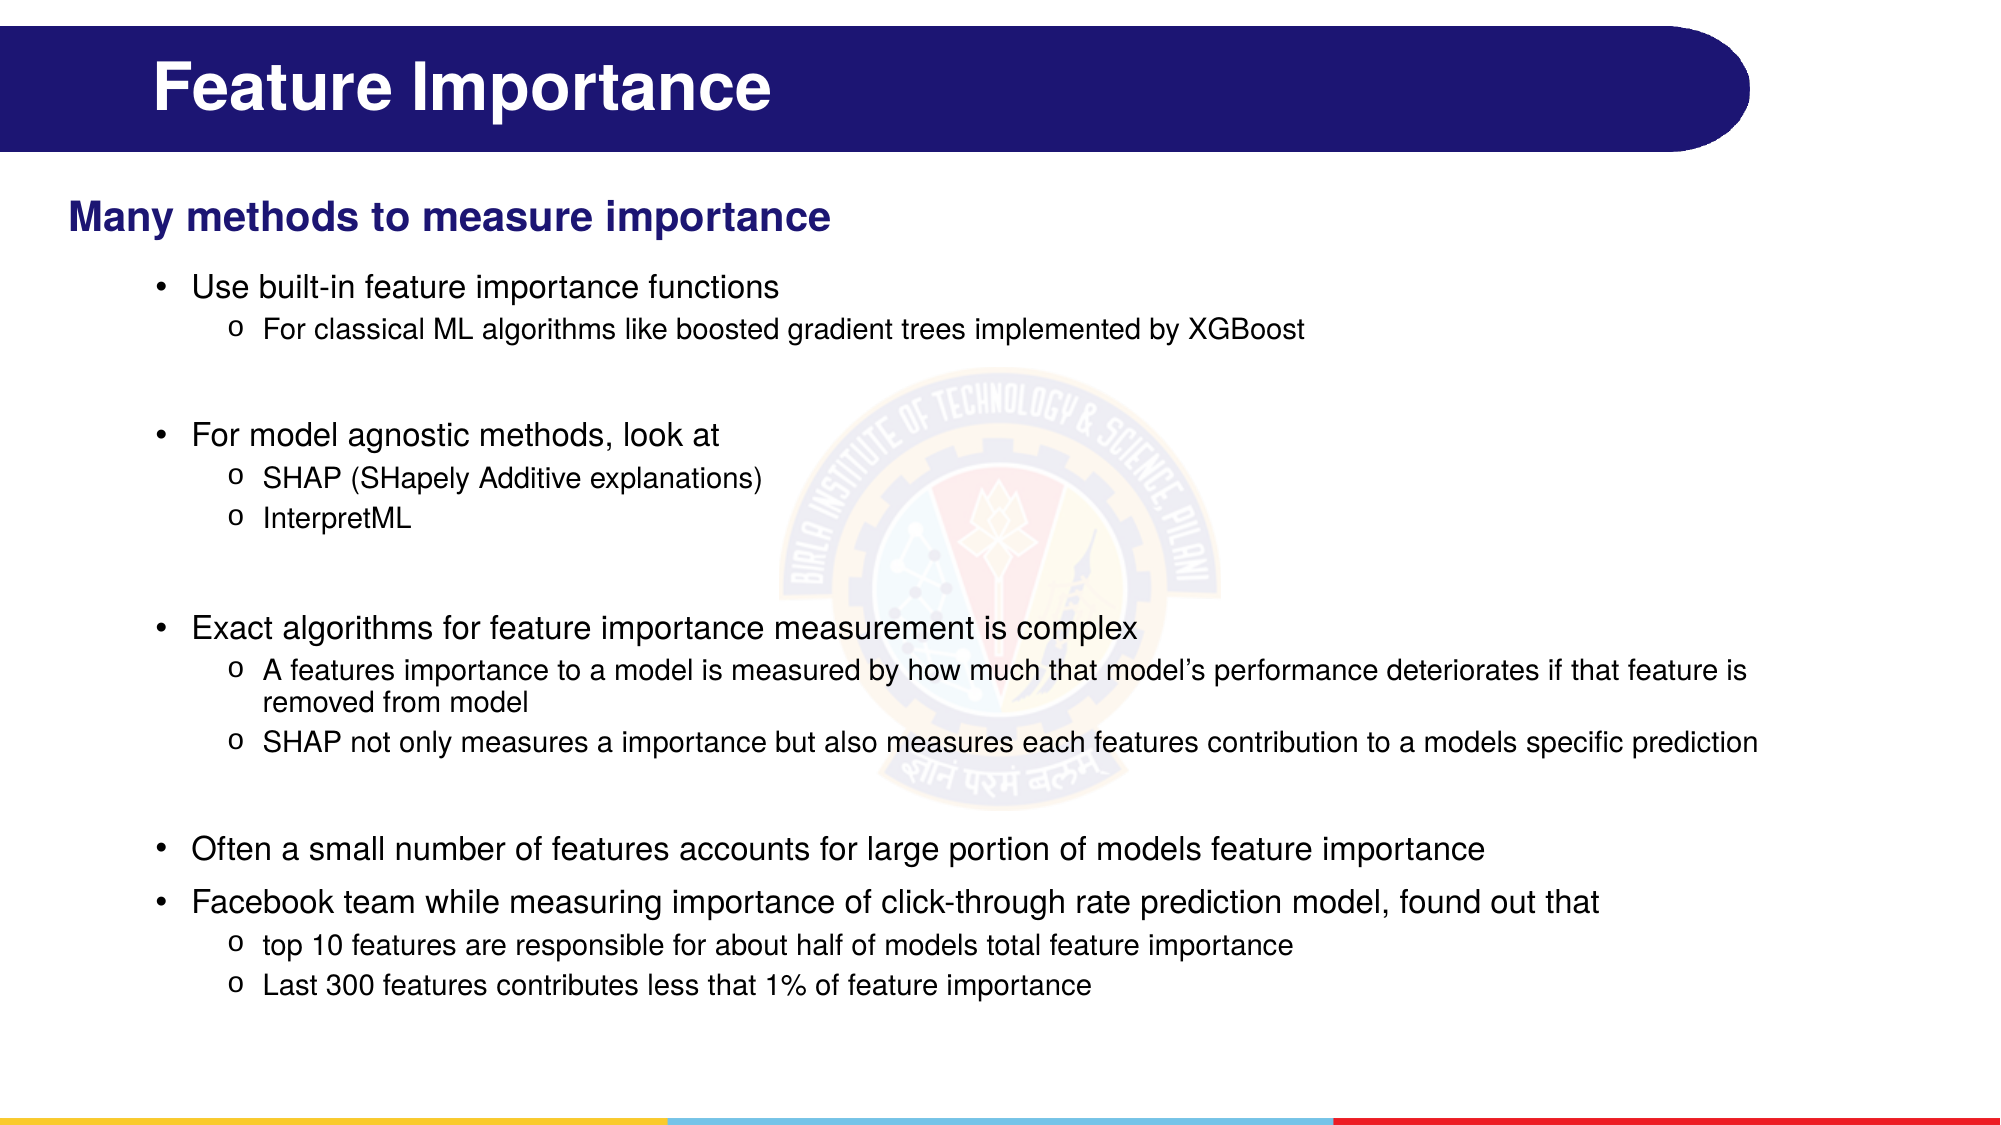

# Feature Importance
Many methods to measure importance
Use built-in feature importance functions
For classical ML algorithms like boosted gradient trees implemented by XGBoost

For model agnostic methods, look at
SHAP (SHapely Additive explanations)
InterpretML

Exact algorithms for feature importance measurement is complex
A features importance to a model is measured by how much that model’s performance deteriorates if that feature is removed from model
SHAP not only measures a importance but also measures each features contribution to a models specific prediction

Often a small number of features accounts for large portion of models feature importance
Facebook team while measuring importance of click-through rate prediction model, found out that
top 10 features are responsible for about half of models total feature importance
Last 300 features contributes less that 1% of feature importance